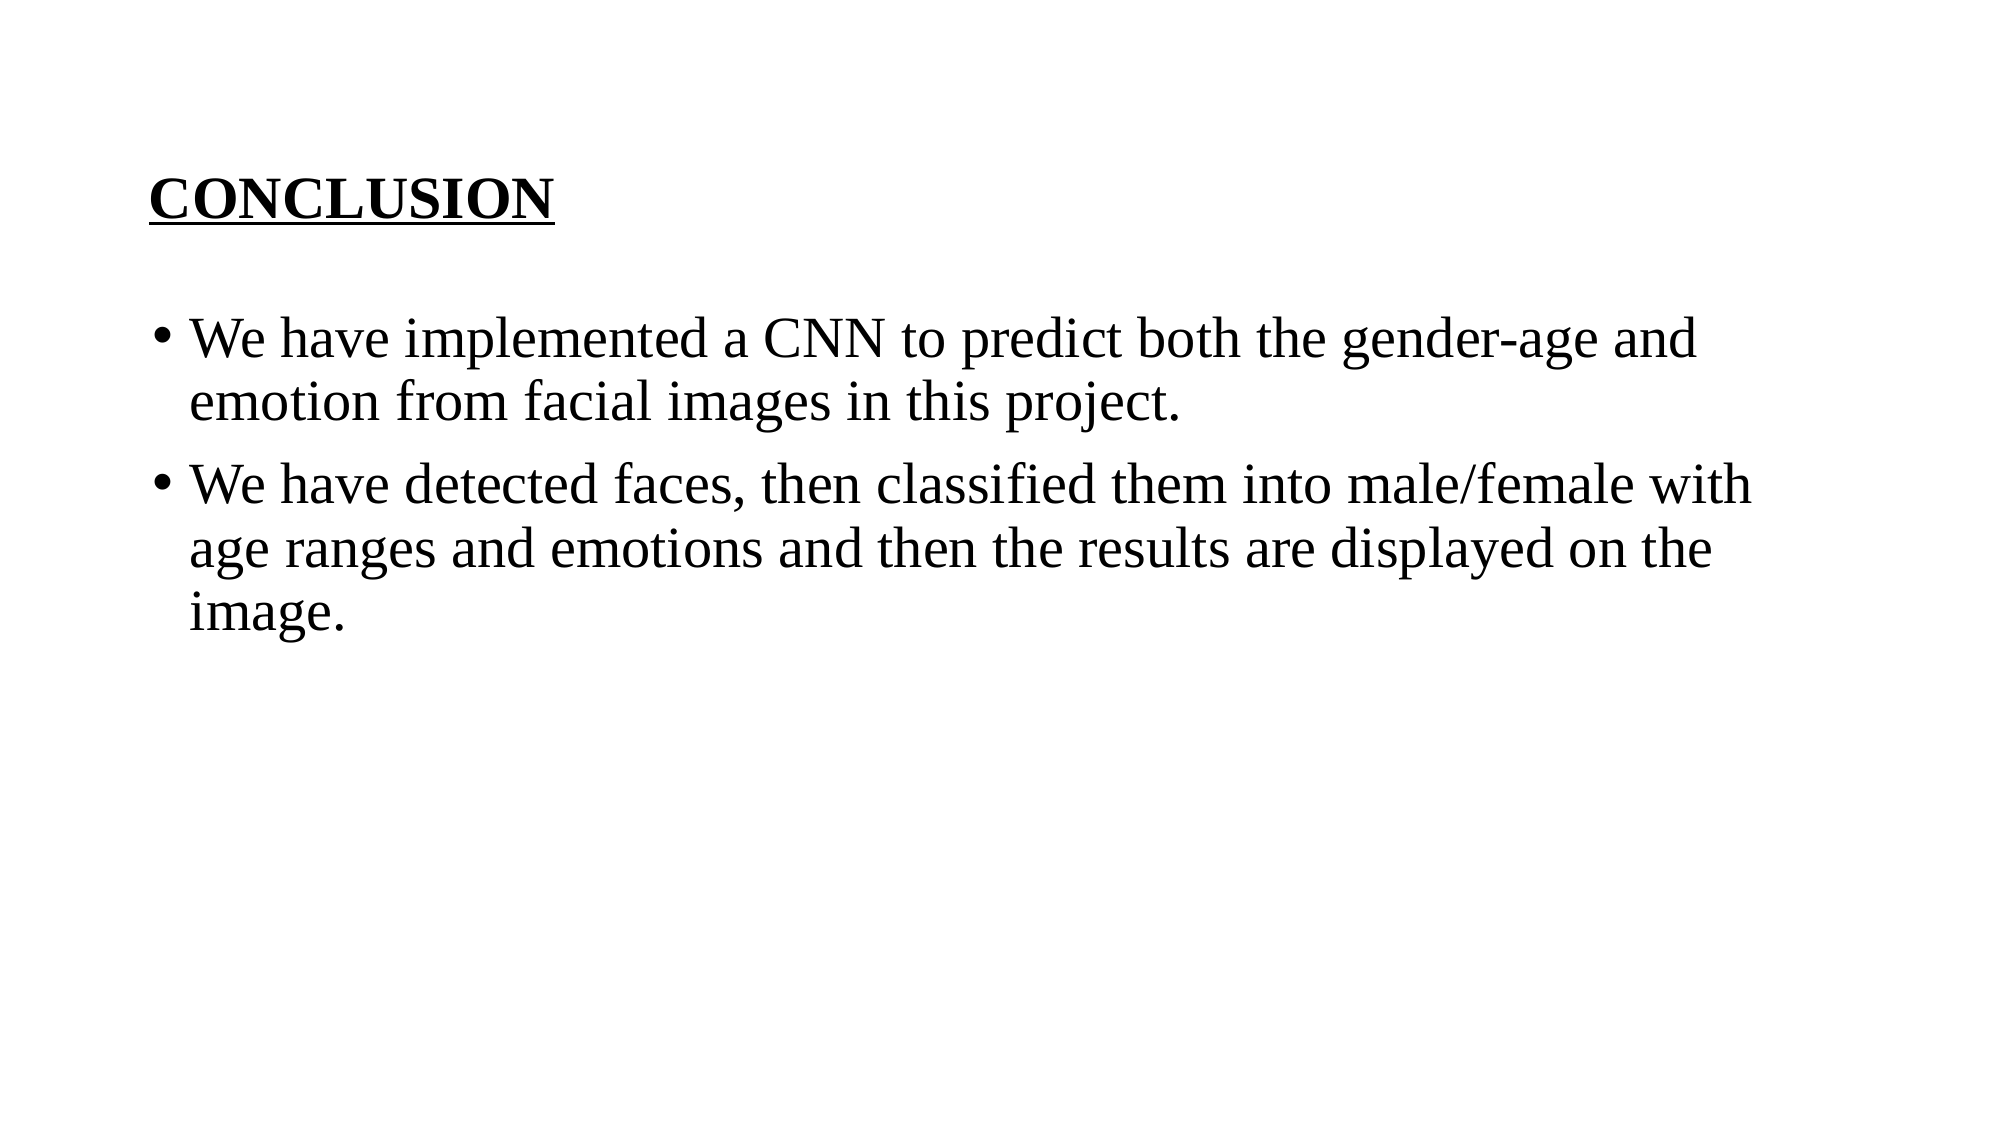

# CONCLUSION
We have implemented a CNN to predict both the gender-age and emotion from facial images in this project.
We have detected faces, then classified them into male/female with age ranges and emotions and then the results are displayed on the image.